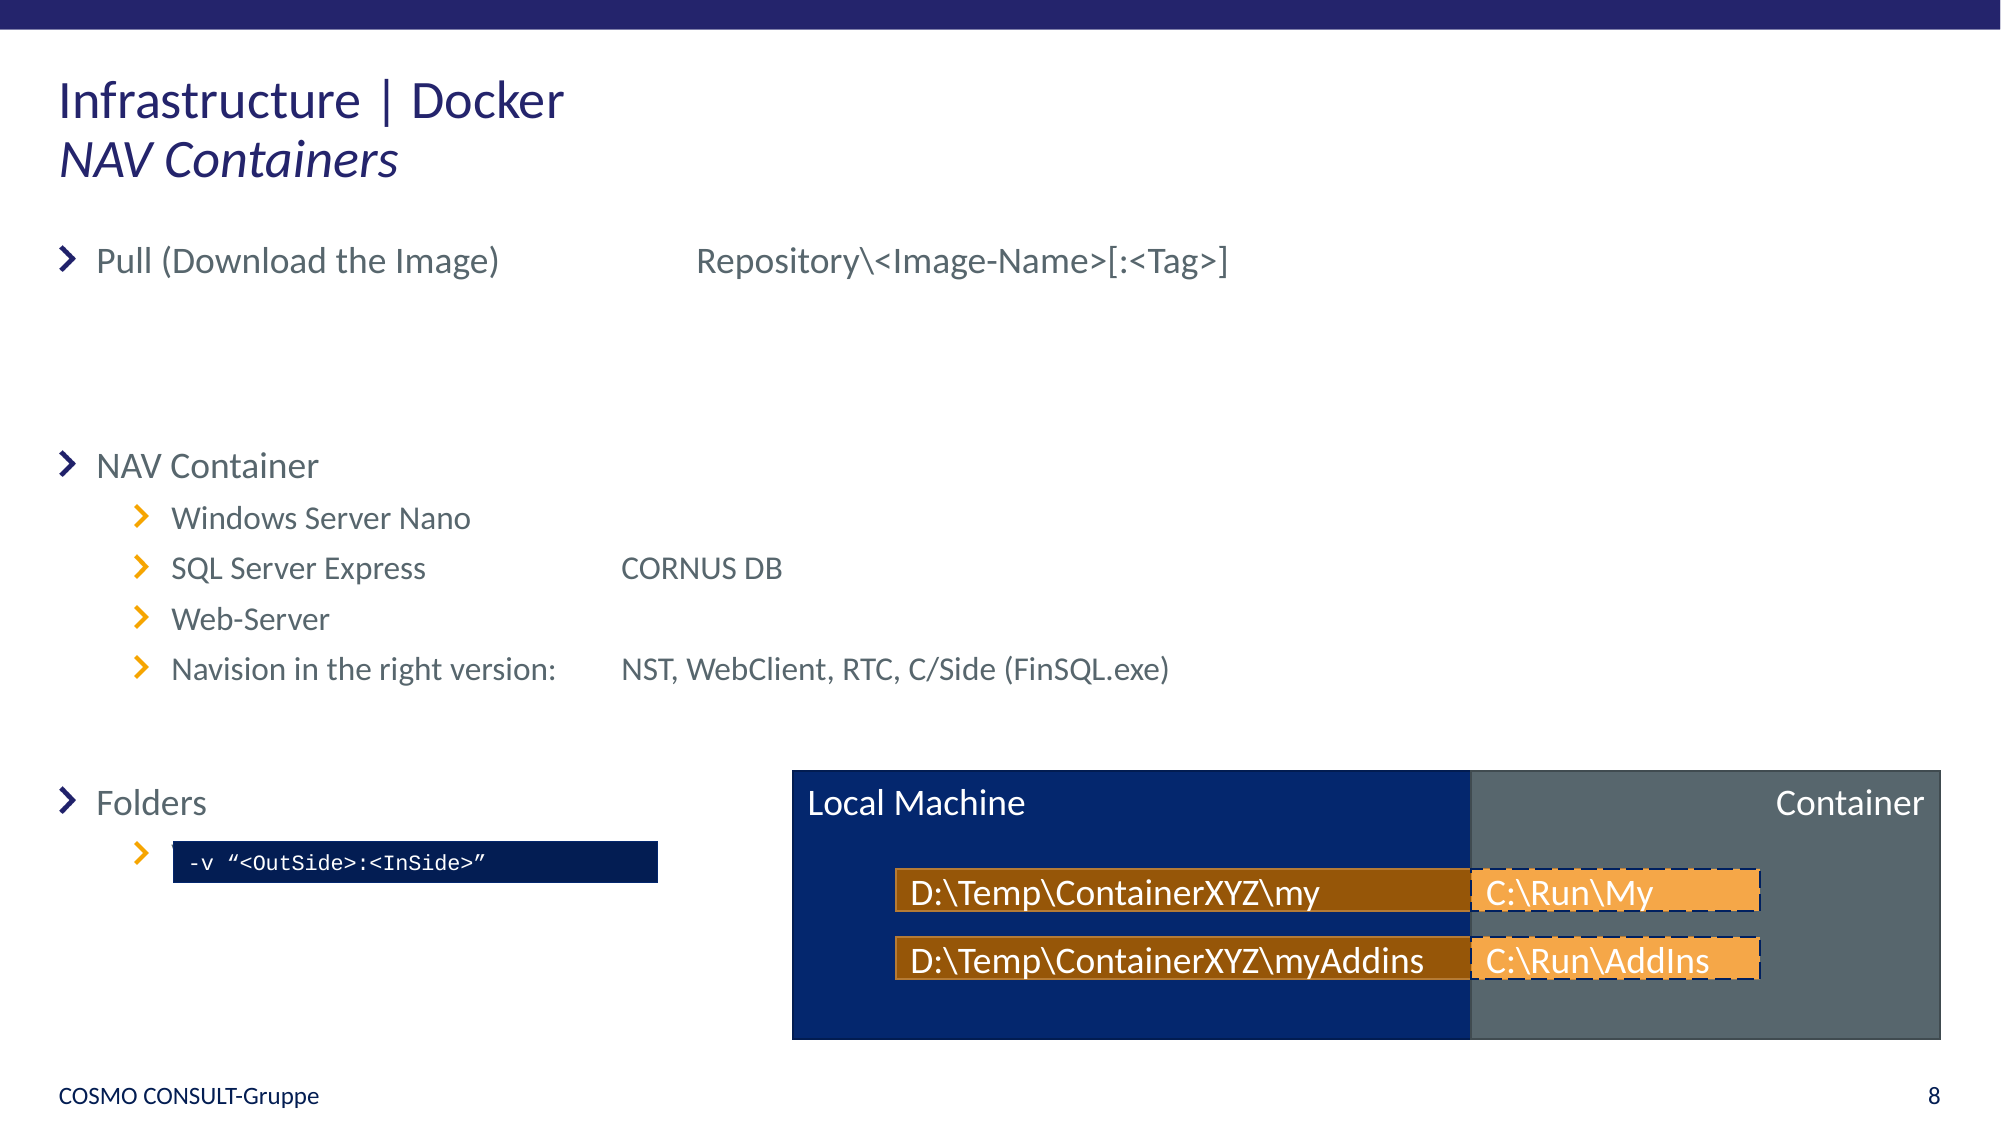

# Infrastructure | Docker NAV Containers
Pull (Download the Image)		Repository\<Image-Name>[:<Tag>]

NAV Container
Windows Server Nano
SQL Server Express		CORNUS DB
Web-Server
Navision in the right version:	NST, WebClient, RTC, C/Side (FinSQL.exe)

Folders
Volume Mapping
Local Machine
Container
D:\Temp\ContainerXYZ\my
C:\Run\My
D:\Temp\ContainerXYZ\myAddins
C:\Run\AddIns
-v “<OutSide>:<InSide>”